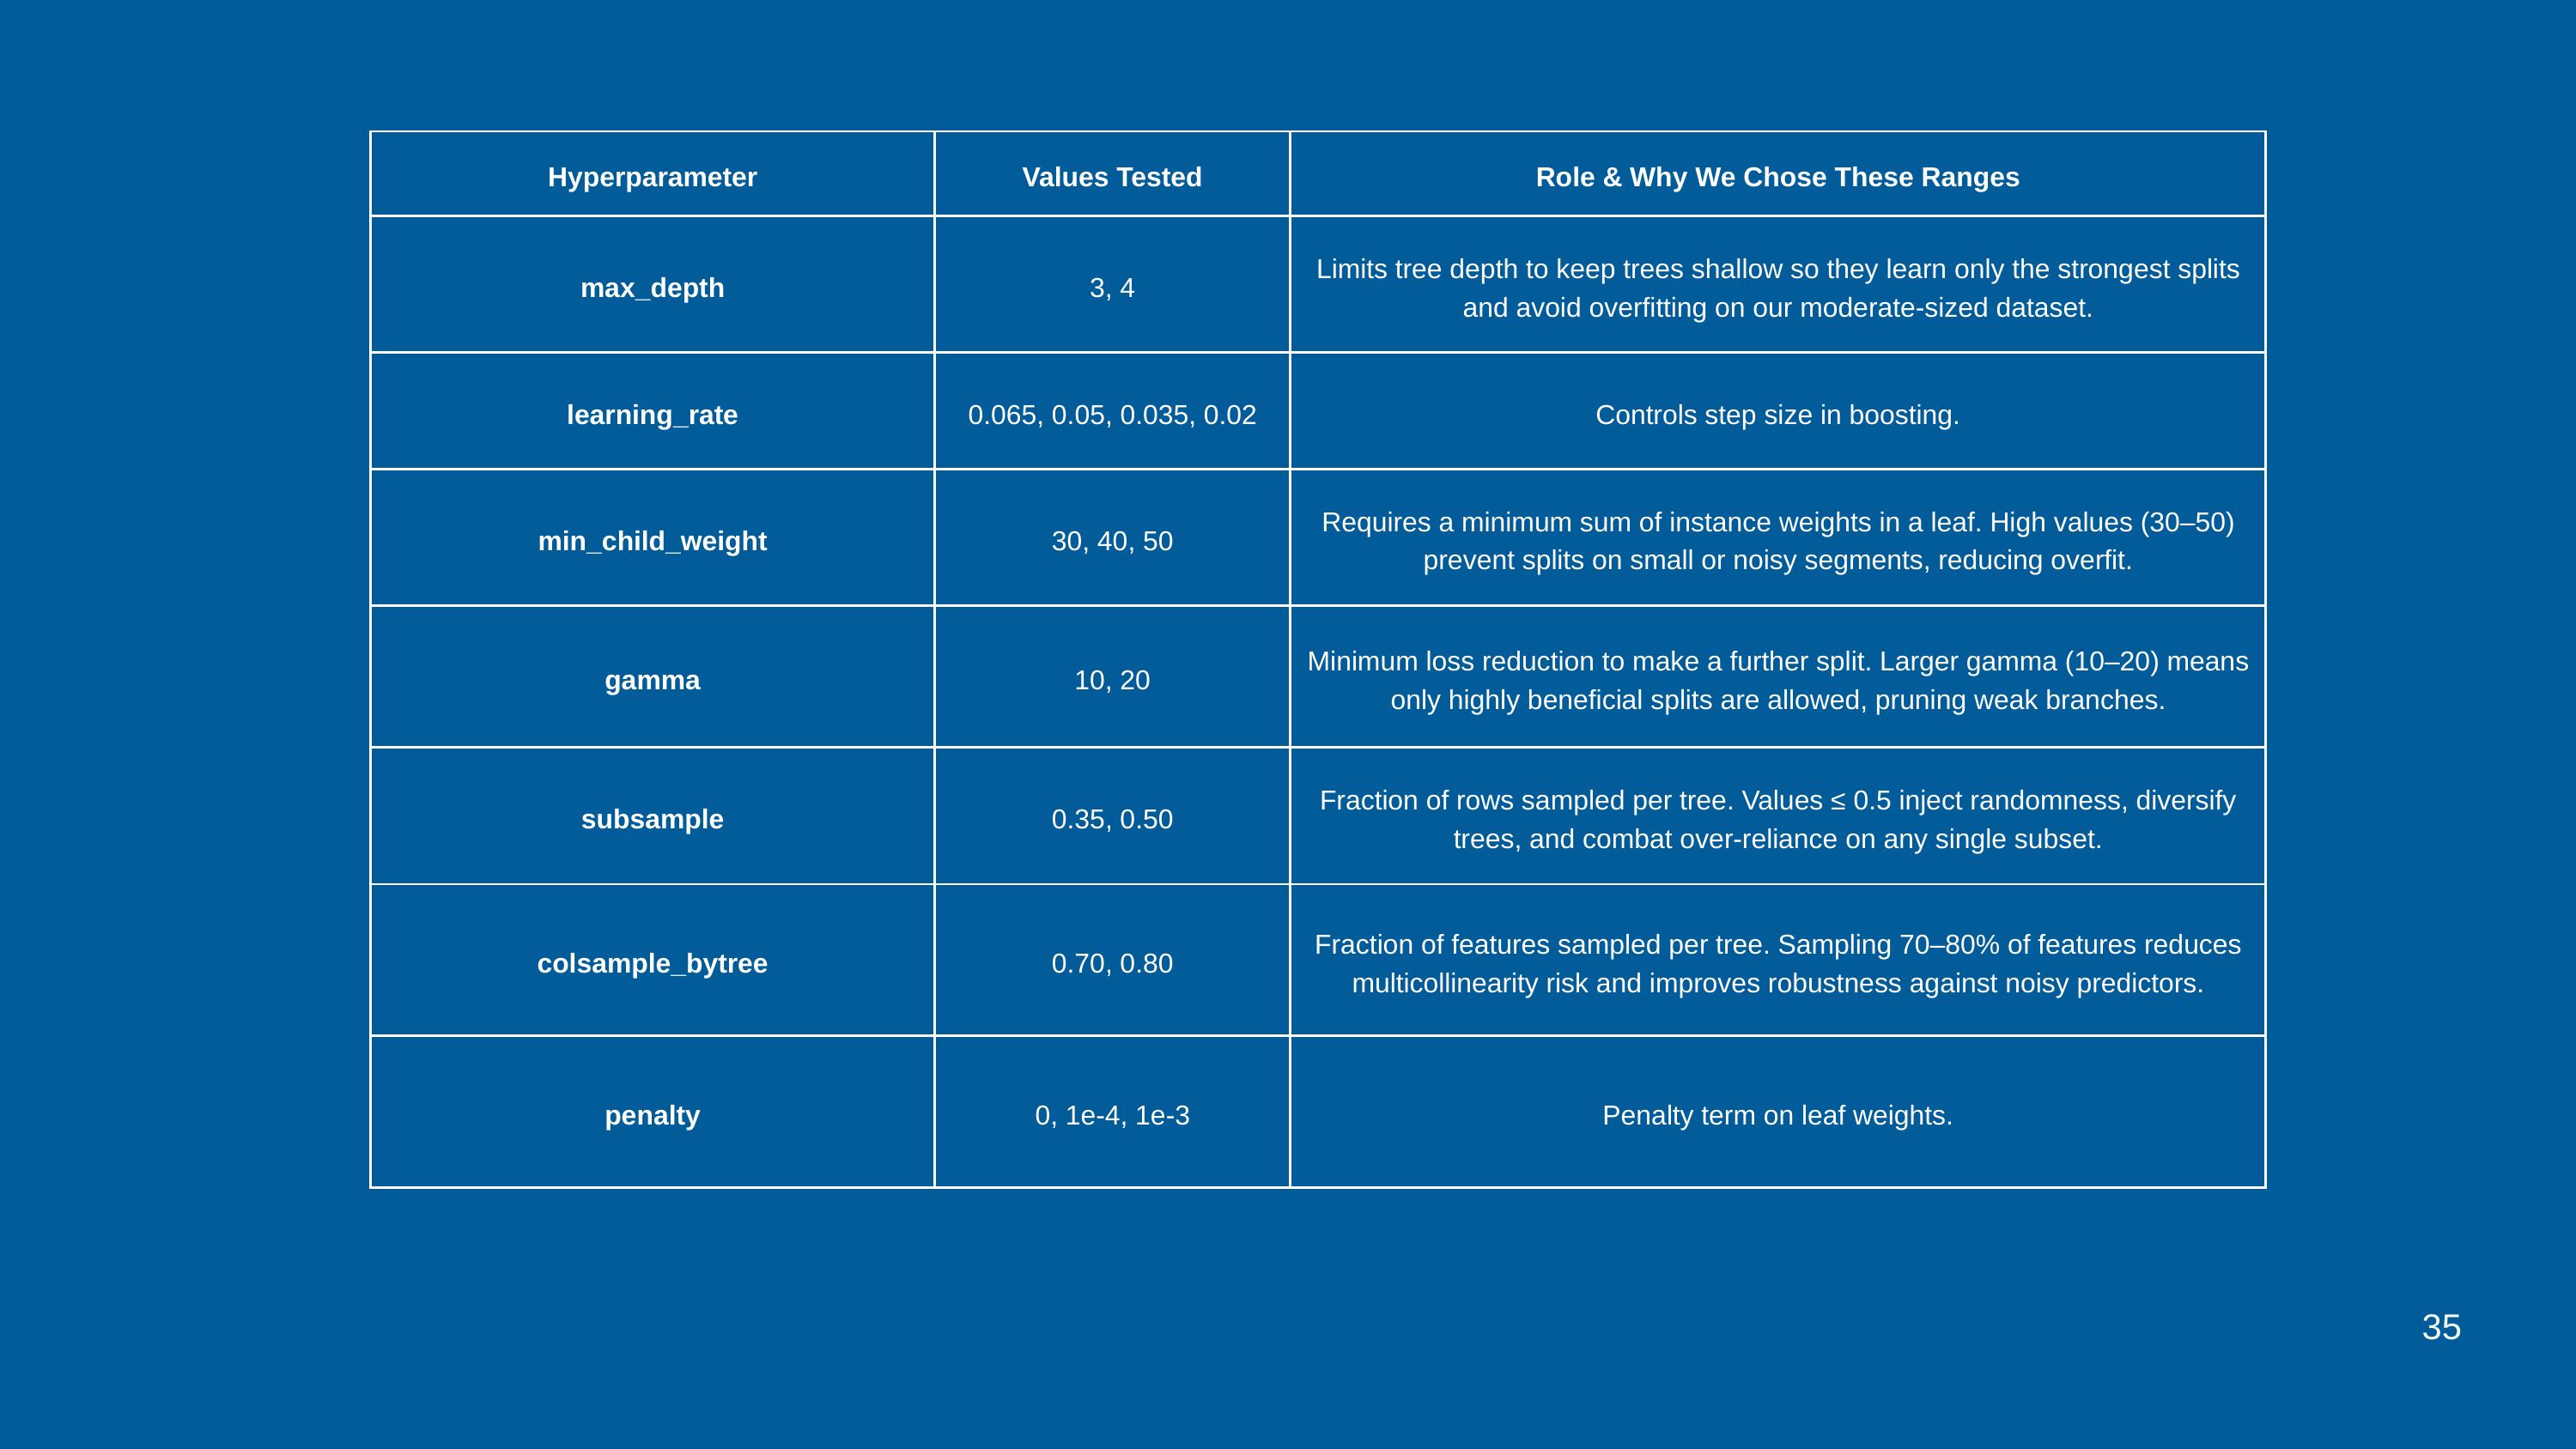

| Hyperparameter | Values Tested | Role & Why We Chose These Ranges |
| --- | --- | --- |
| max\_depth | 3, 4 | Limits tree depth to keep trees shallow so they learn only the strongest splits and avoid overfitting on our moderate‐sized dataset. |
| learning\_rate | 0.065, 0.05, 0.035, 0.02 | Controls step size in boosting. |
| min\_child\_weight | 30, 40, 50 | Requires a minimum sum of instance weights in a leaf. High values (30–50) prevent splits on small or noisy segments, reducing overfit. |
| gamma | 10, 20 | Minimum loss reduction to make a further split. Larger gamma (10–20) means only highly beneficial splits are allowed, pruning weak branches. |
| subsample | 0.35, 0.50 | Fraction of rows sampled per tree. Values ≤ 0.5 inject randomness, diversify trees, and combat over-reliance on any single subset. |
| colsample\_bytree | 0.70, 0.80 | Fraction of features sampled per tree. Sampling 70–80% of features reduces multicollinearity risk and improves robustness against noisy predictors. |
| penalty | 0, 1e-4, 1e-3 | Penalty term on leaf weights. |
35